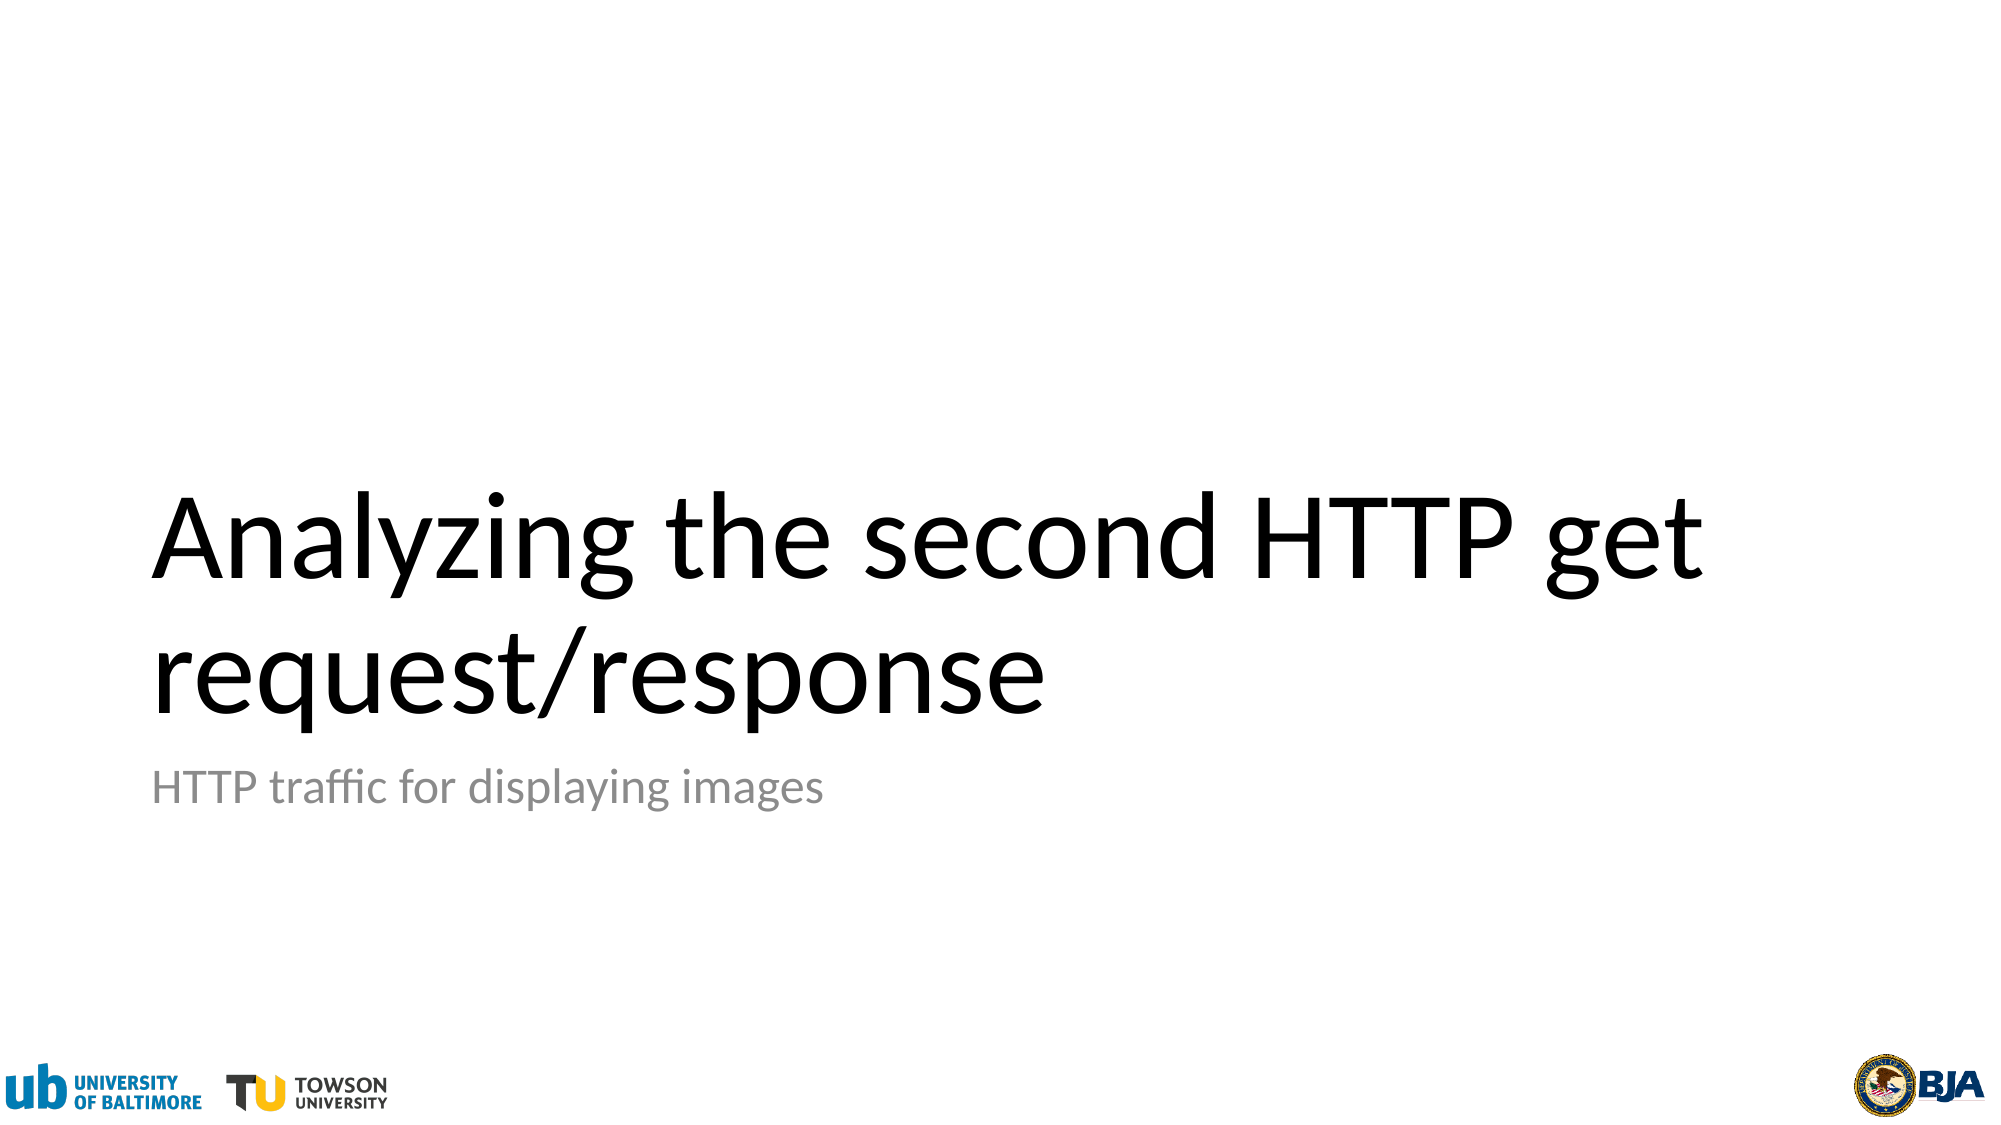

# Analyzing the second HTTP get request/response
HTTP traffic for displaying images